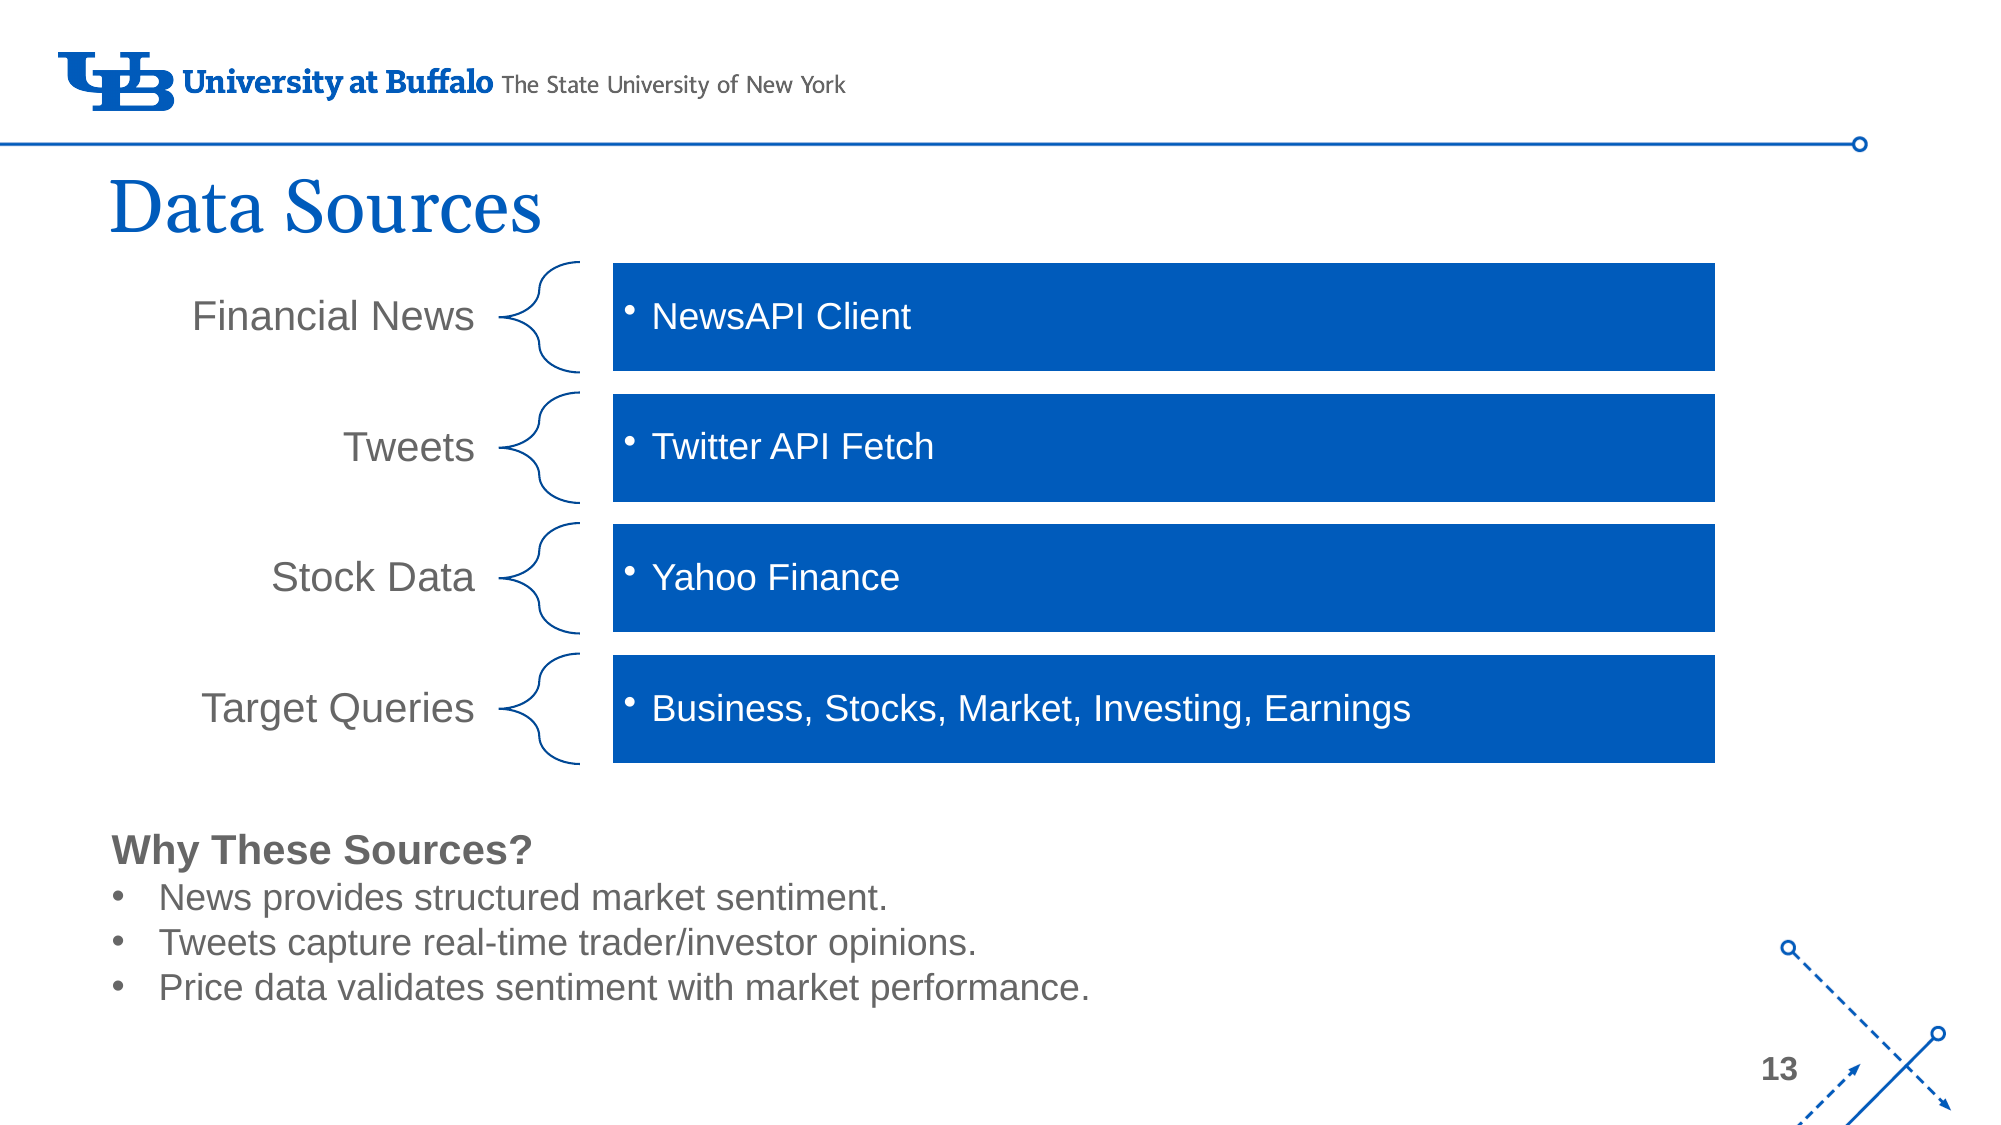

# Data Sources
Financial News
NewsAPI Client
Tweets
Twitter API Fetch
Stock Data
Yahoo Finance
Target Queries
Business, Stocks, Market, Investing, Earnings
Why These Sources?
News provides structured market sentiment.
Tweets capture real-time trader/investor opinions.
Price data validates sentiment with market performance.